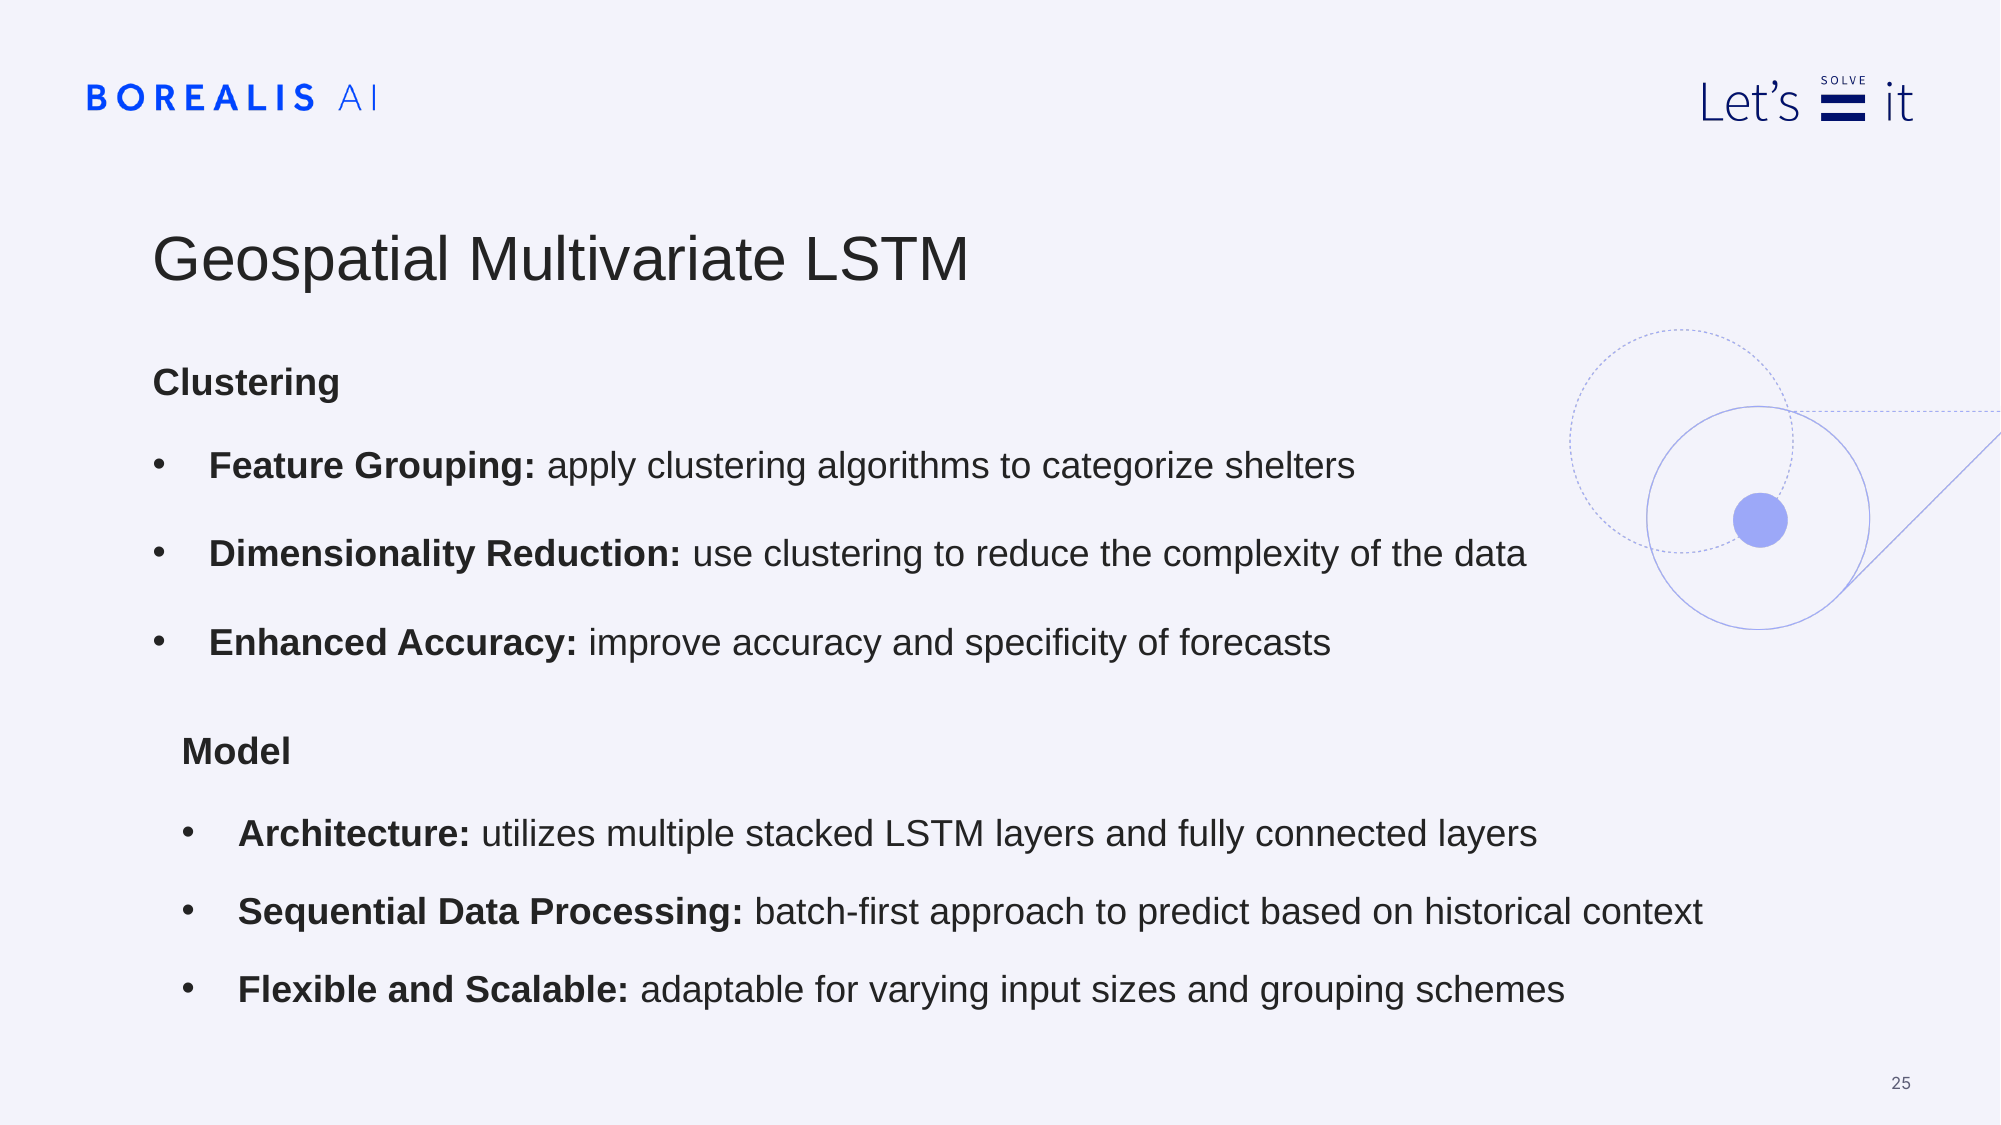

# Geospatial Multivariate LSTM
Clustering
Feature Grouping: apply clustering algorithms to categorize shelters
Dimensionality Reduction: use clustering to reduce the complexity of the data
Enhanced Accuracy: improve accuracy and specificity of forecasts
Model
Architecture: utilizes multiple stacked LSTM layers and fully connected layers
Sequential Data Processing: batch-first approach to predict based on historical context
Flexible and Scalable: adaptable for varying input sizes and grouping schemes
25